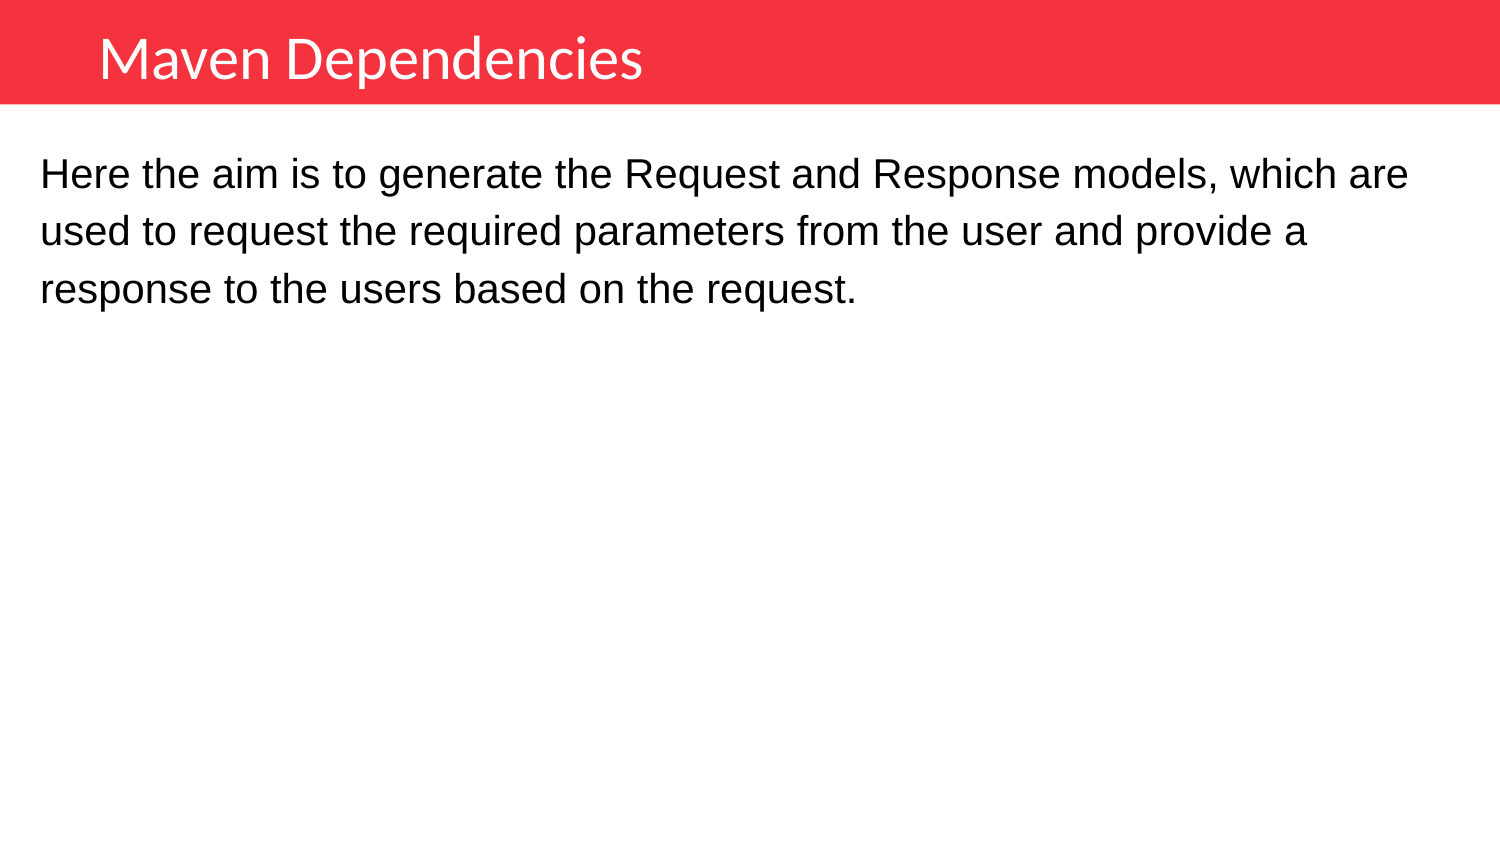

Maven Dependencies

Here the aim is to generate the Request and Response models, which are used to request the required parameters from the user and provide a response to the users based on the request.